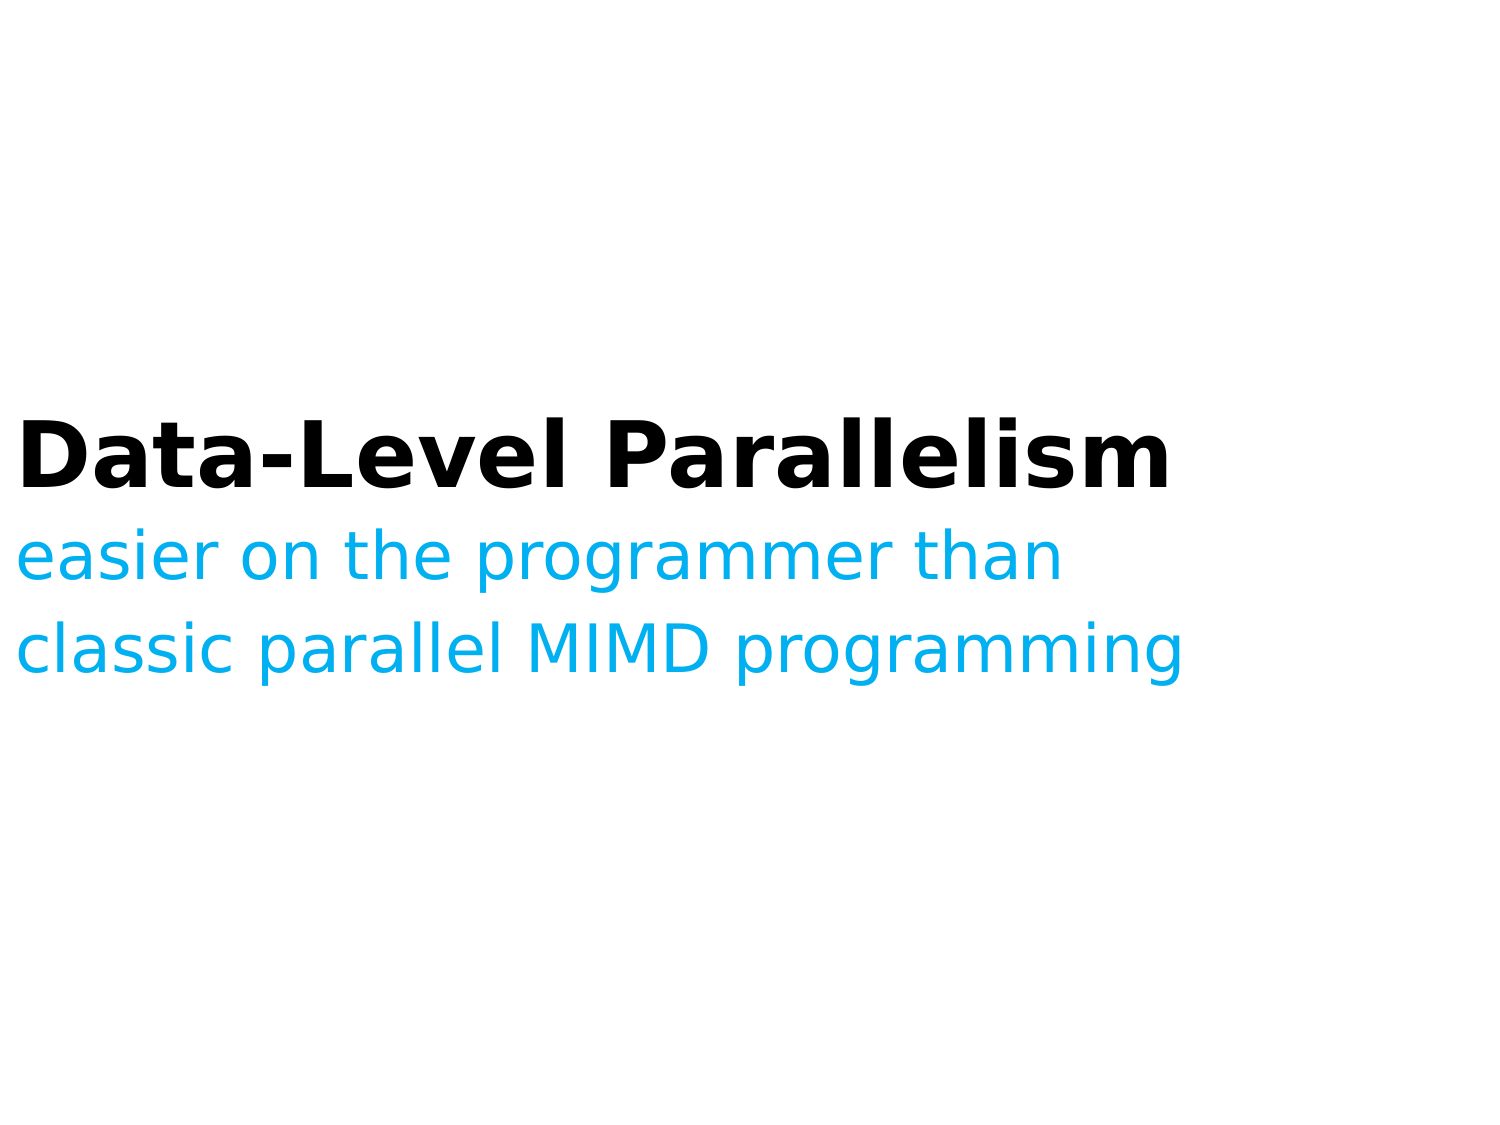

# Data-Level Parallelism

easier on the programmer than
classic parallel MIMD programming